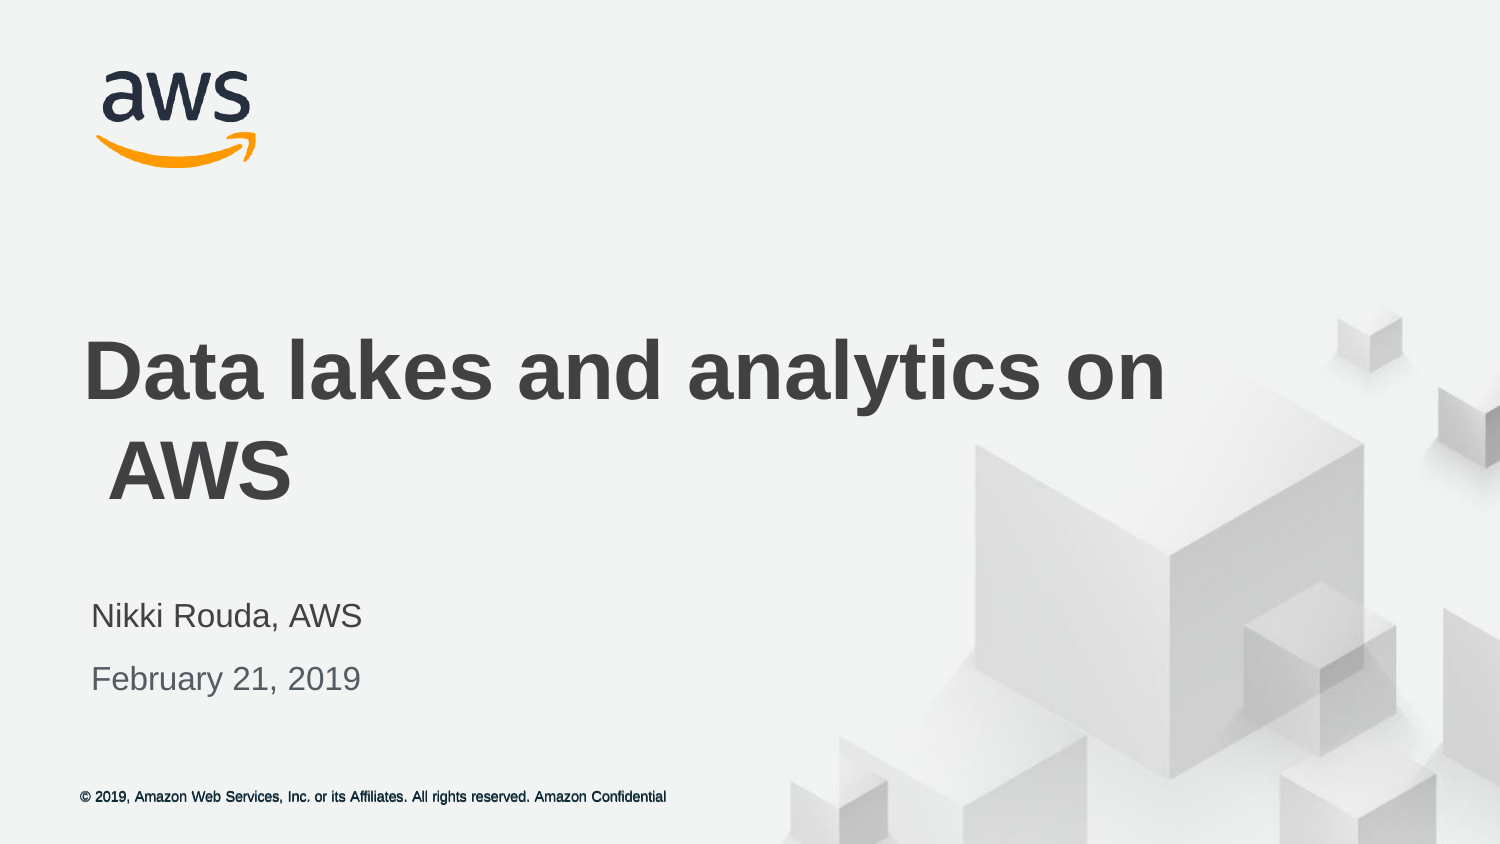

# Data lakes and analytics on  AWS
Nikki Rouda, AWS
February 21, 2019

© 2019, Amazon Web Services, Inc. or its Affiliates. All rights reserved. Amazon Confidential
© 2019, Amazon Web Services, Inc. or its Affiliates. All rights reserved. Amazon Confidential